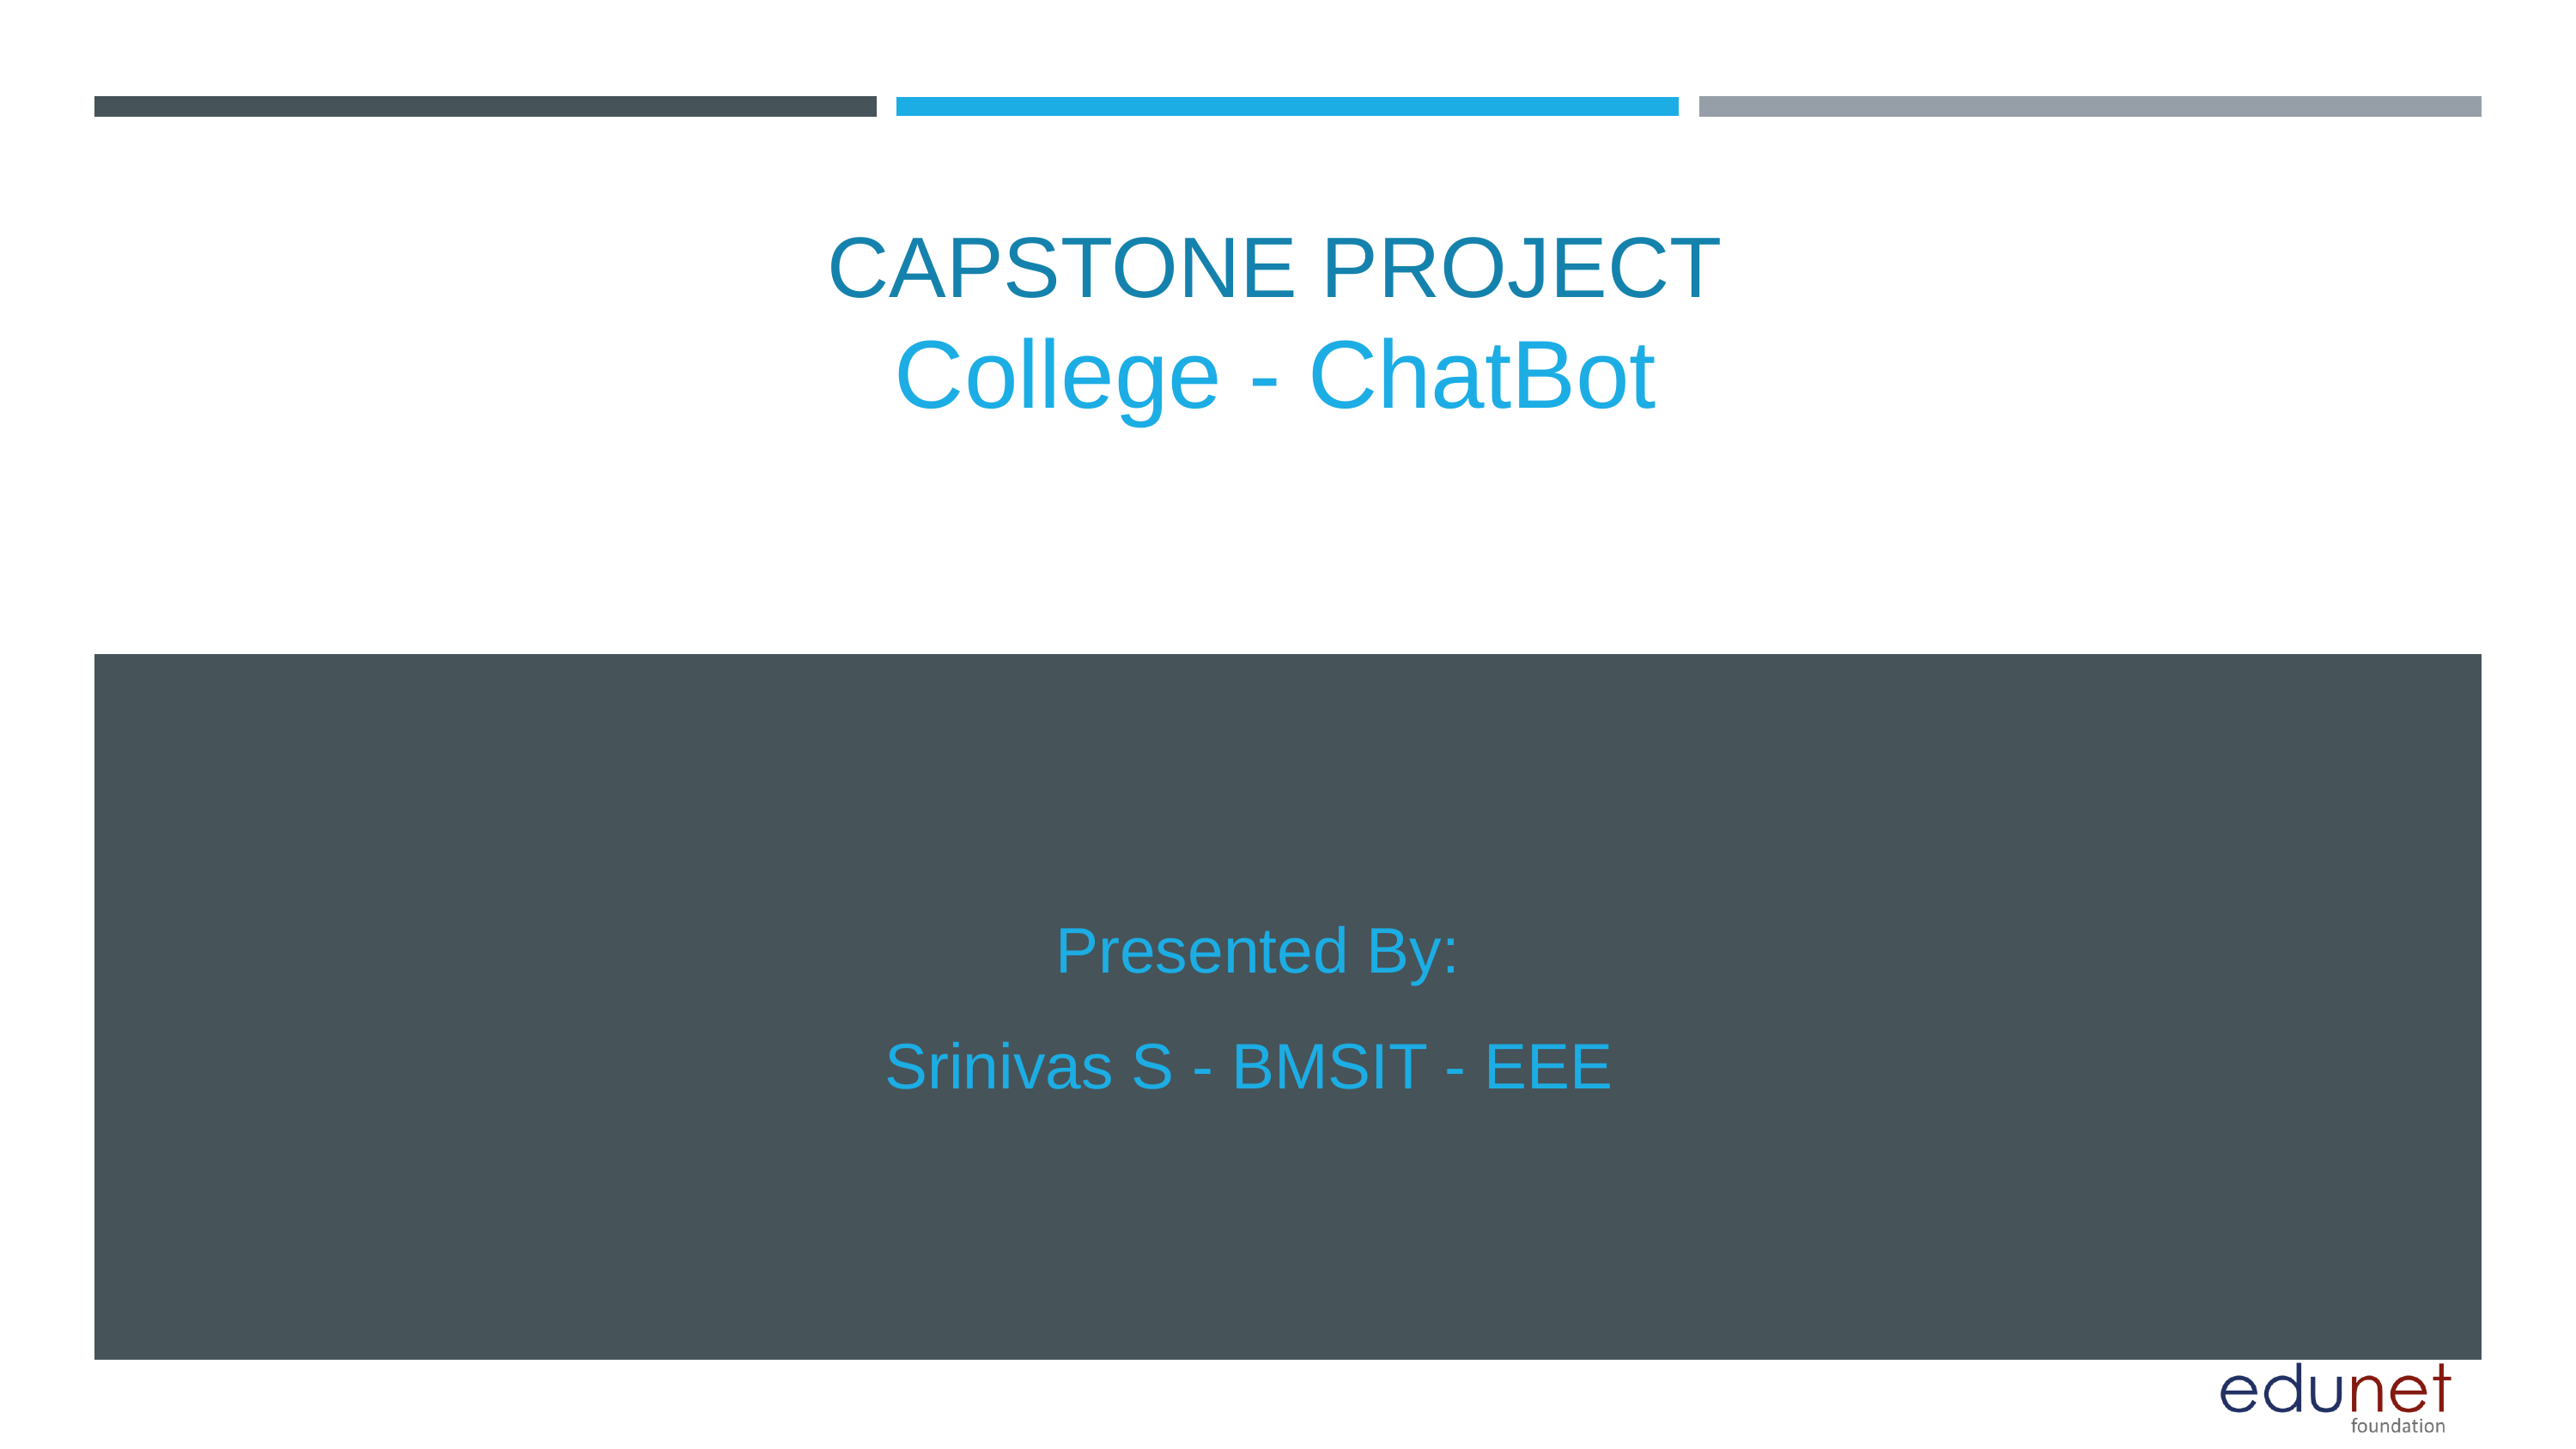

CAPSTONE PROJECT
 College - ChatBot

 Presented By:
Srinivas S - BMSIT - EEE